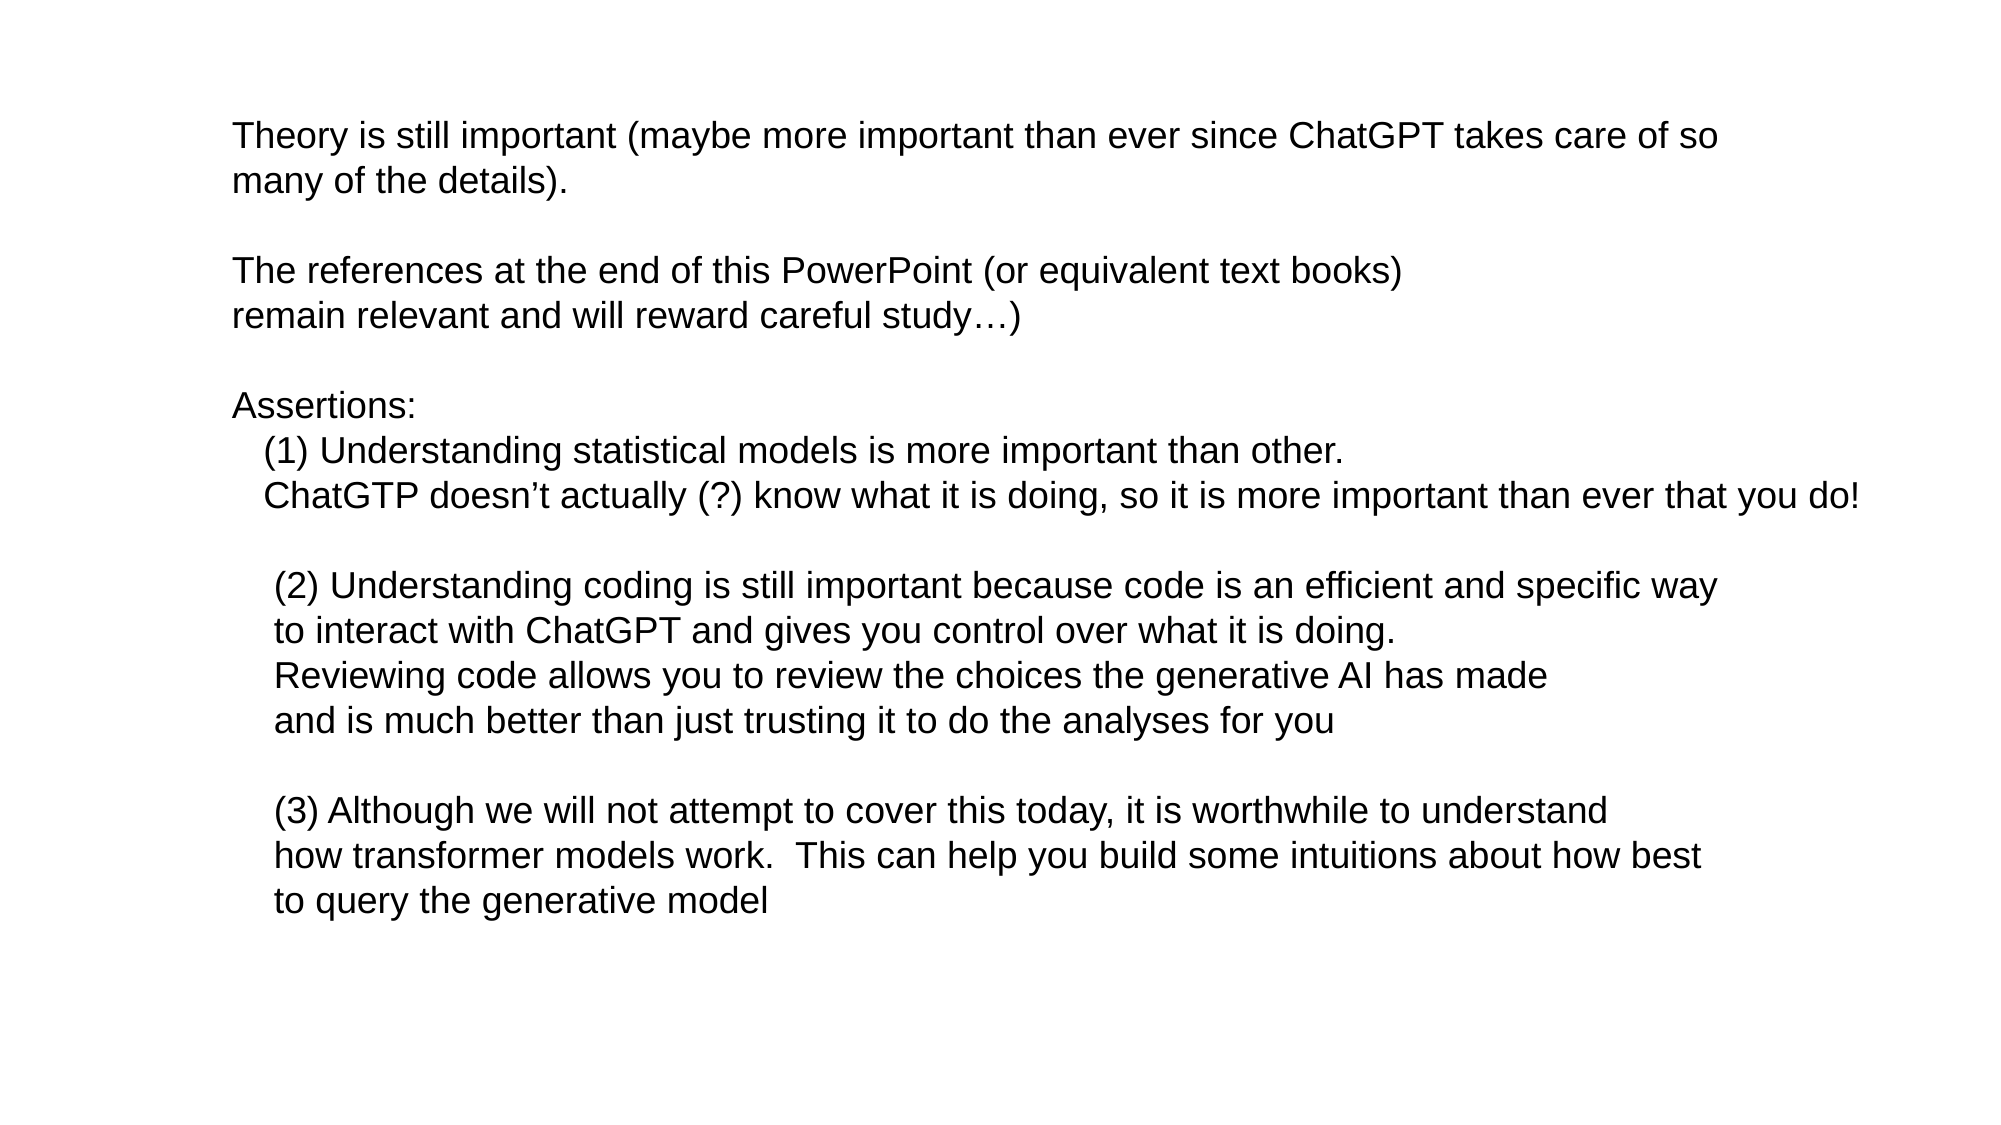

Theory is still important (maybe more important than ever since ChatGPT takes care of so
many of the details).

The references at the end of this PowerPoint (or equivalent text books)
remain relevant and will reward careful study…)

Assertions:
   (1) Understanding statistical models is more important than other.
   ChatGTP doesn’t actually (?) know what it is doing, so it is more important than ever that you do!

    (2) Understanding coding is still important because code is an efficient and specific way
    to interact with ChatGPT and gives you control over what it is doing.
    Reviewing code allows you to review the choices the generative AI has made
    and is much better than just trusting it to do the analyses for you

    (3) Although we will not attempt to cover this today, it is worthwhile to understand
    how transformer models work.  This can help you build some intuitions about how best
    to query the generative model